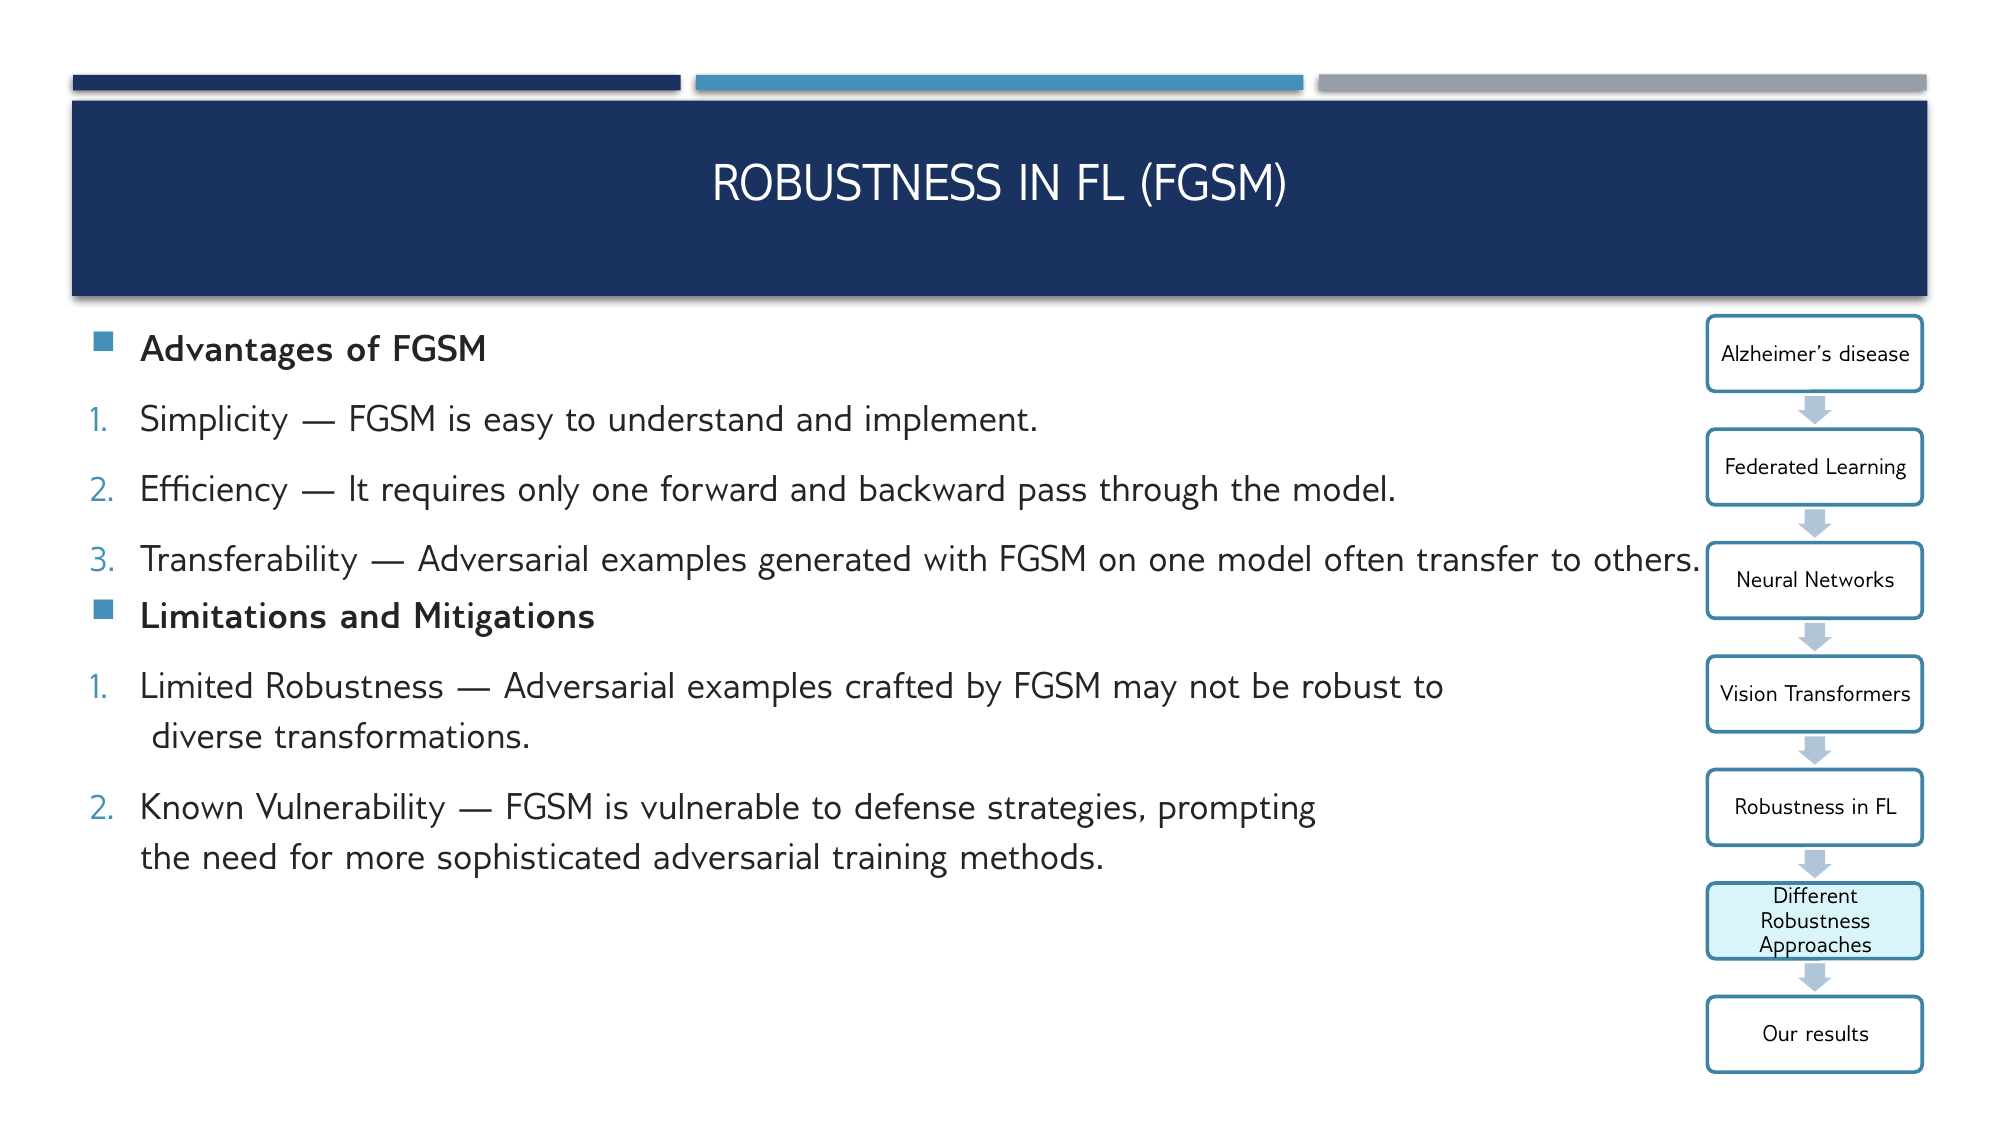

# Robustness in FL (FGSM)
Advantages of FGSM
Simplicity — FGSM is easy to understand and implement.
Efficiency — It requires only one forward and backward pass through the model.
Transferability — Adversarial examples generated with FGSM on one model often transfer to others.
Limitations and Mitigations
Limited Robustness — Adversarial examples crafted by FGSM may not be robust to
 diverse transformations.
Known Vulnerability — FGSM is vulnerable to defense strategies, prompting
the need for more sophisticated adversarial training methods.

Alzheimer’s disease

Federated Learning

Neural Networks

Vision Transformers

Robustness in FL

Different Robustness Approaches

Our results